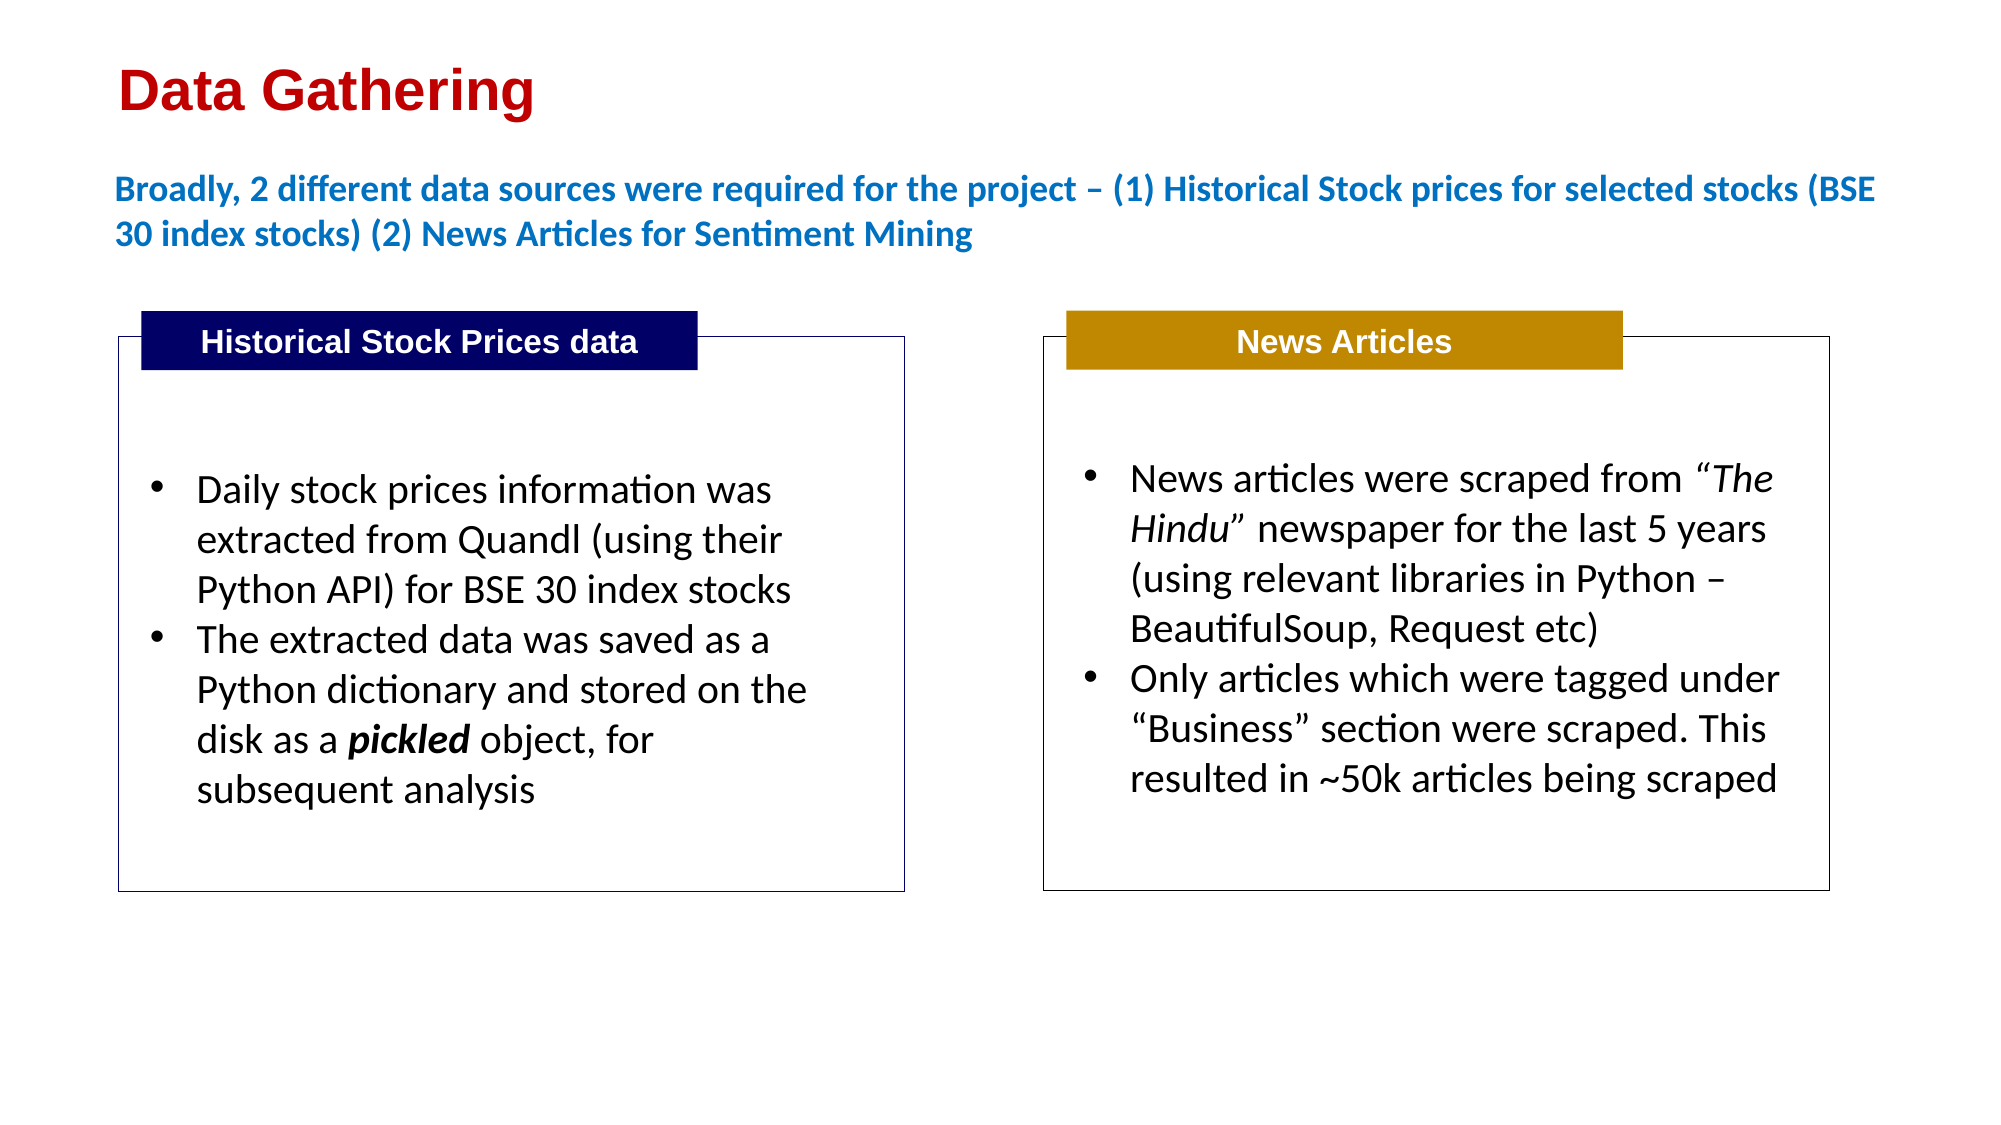

# Data Gathering
Broadly, 2 different data sources were required for the project – (1) Historical Stock prices for selected stocks (BSE 30 index stocks) (2) News Articles for Sentiment Mining
News Articles
Historical Stock Prices data

News articles were scraped from “The Hindu” newspaper for the last 5 years (using relevant libraries in Python – BeautifulSoup, Request etc)
Only articles which were tagged under “Business” section were scraped. This resulted in ~50k articles being scraped

Daily stock prices information was extracted from Quandl (using their Python API) for BSE 30 index stocks
The extracted data was saved as a Python dictionary and stored on the disk as a pickled object, for subsequent analysis